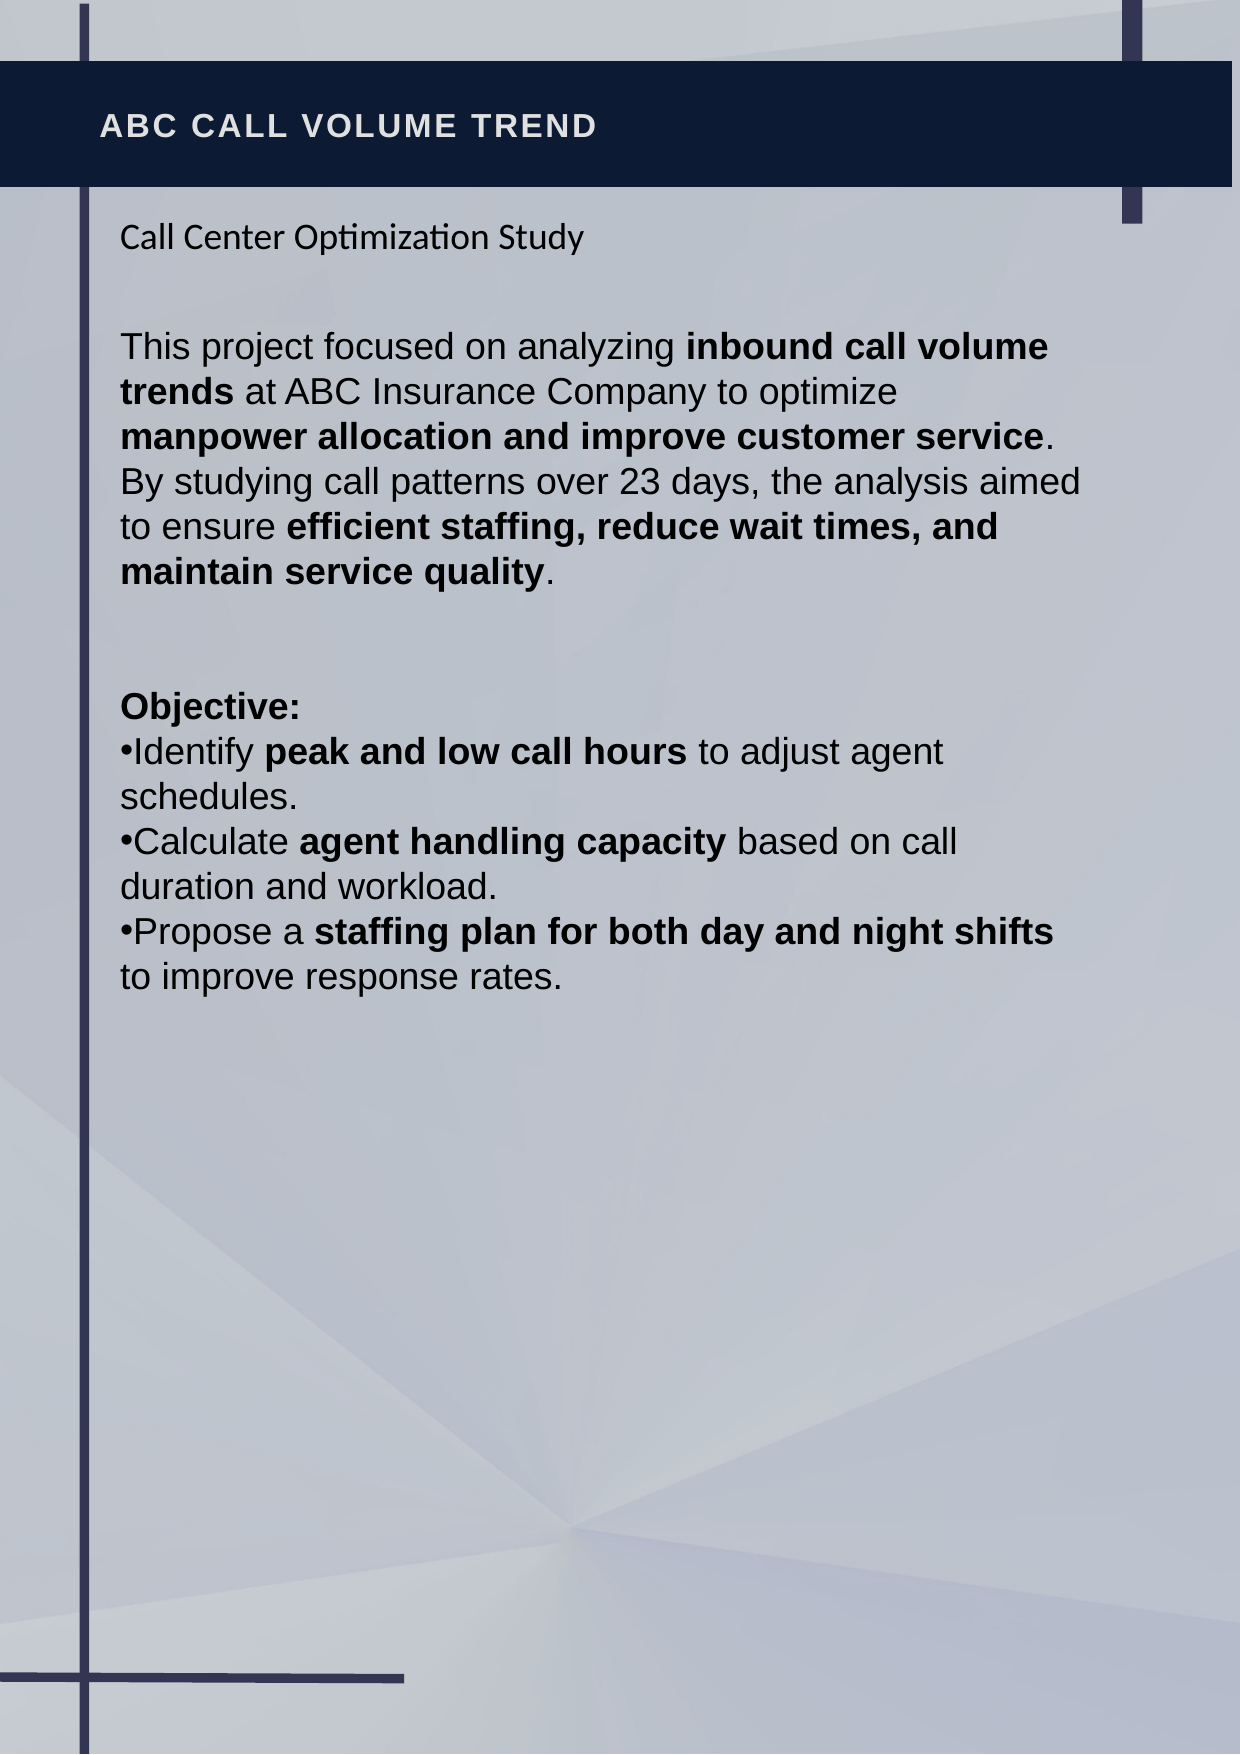

ABC CALL VOLUME TREND
Call Center Optimization Study
This project focused on analyzing inbound call volume trends at ABC Insurance Company to optimize manpower allocation and improve customer service. By studying call patterns over 23 days, the analysis aimed to ensure efficient staffing, reduce wait times, and maintain service quality.

Objective:
Identify peak and low call hours to adjust agent schedules.
Calculate agent handling capacity based on call duration and workload.
Propose a staffing plan for both day and night shifts to improve response rates.